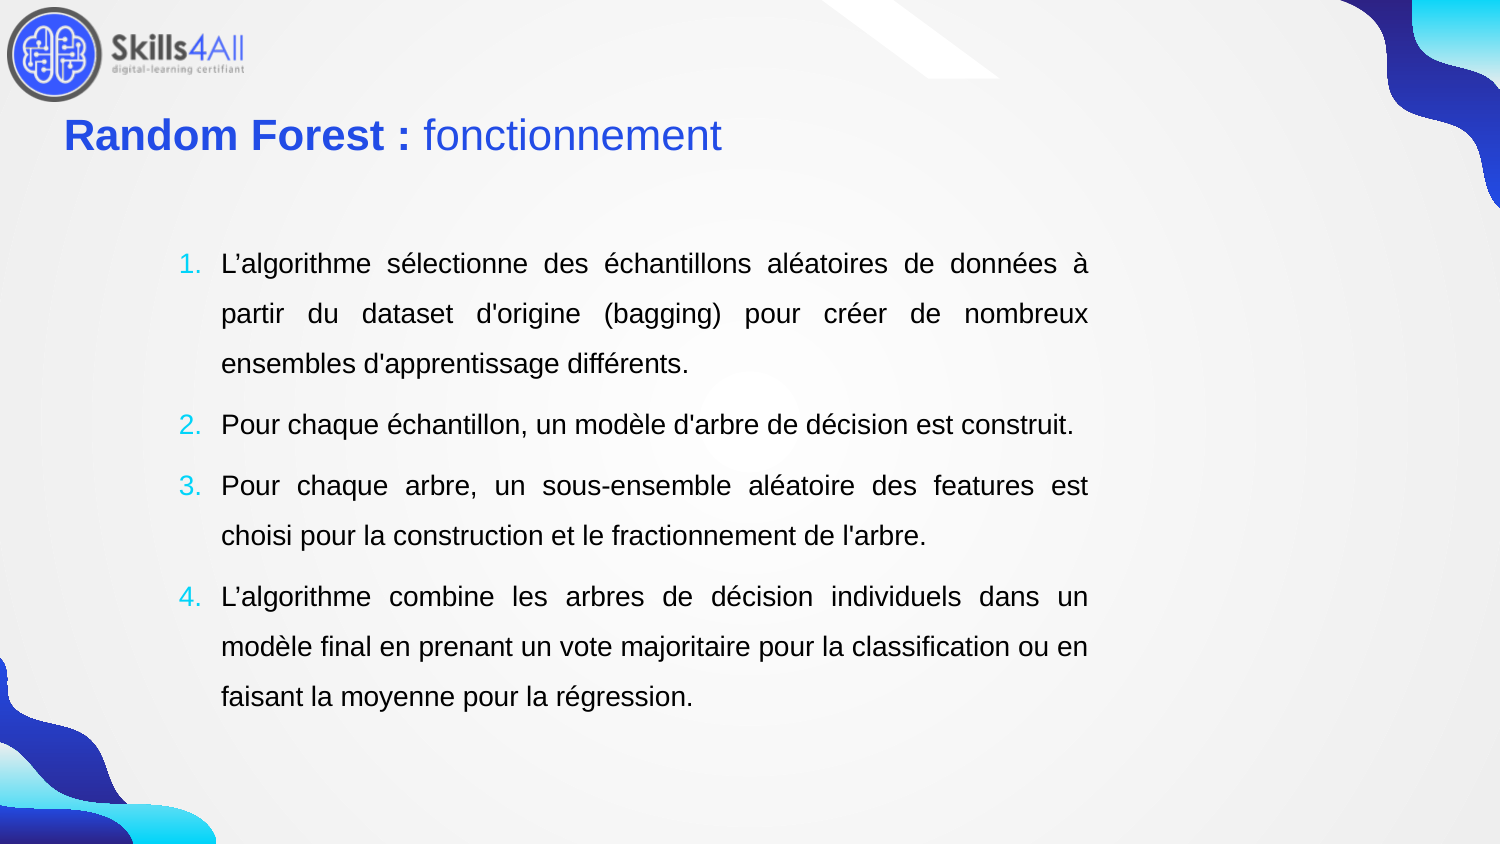

151
# Random Forest : fonctionnement
L’algorithme sélectionne des échantillons aléatoires de données à partir du dataset d'origine (bagging) pour créer de nombreux ensembles d'apprentissage différents.
Pour chaque échantillon, un modèle d'arbre de décision est construit.
Pour chaque arbre, un sous-ensemble aléatoire des features est choisi pour la construction et le fractionnement de l'arbre.
L’algorithme combine les arbres de décision individuels dans un modèle final en prenant un vote majoritaire pour la classification ou en faisant la moyenne pour la régression.